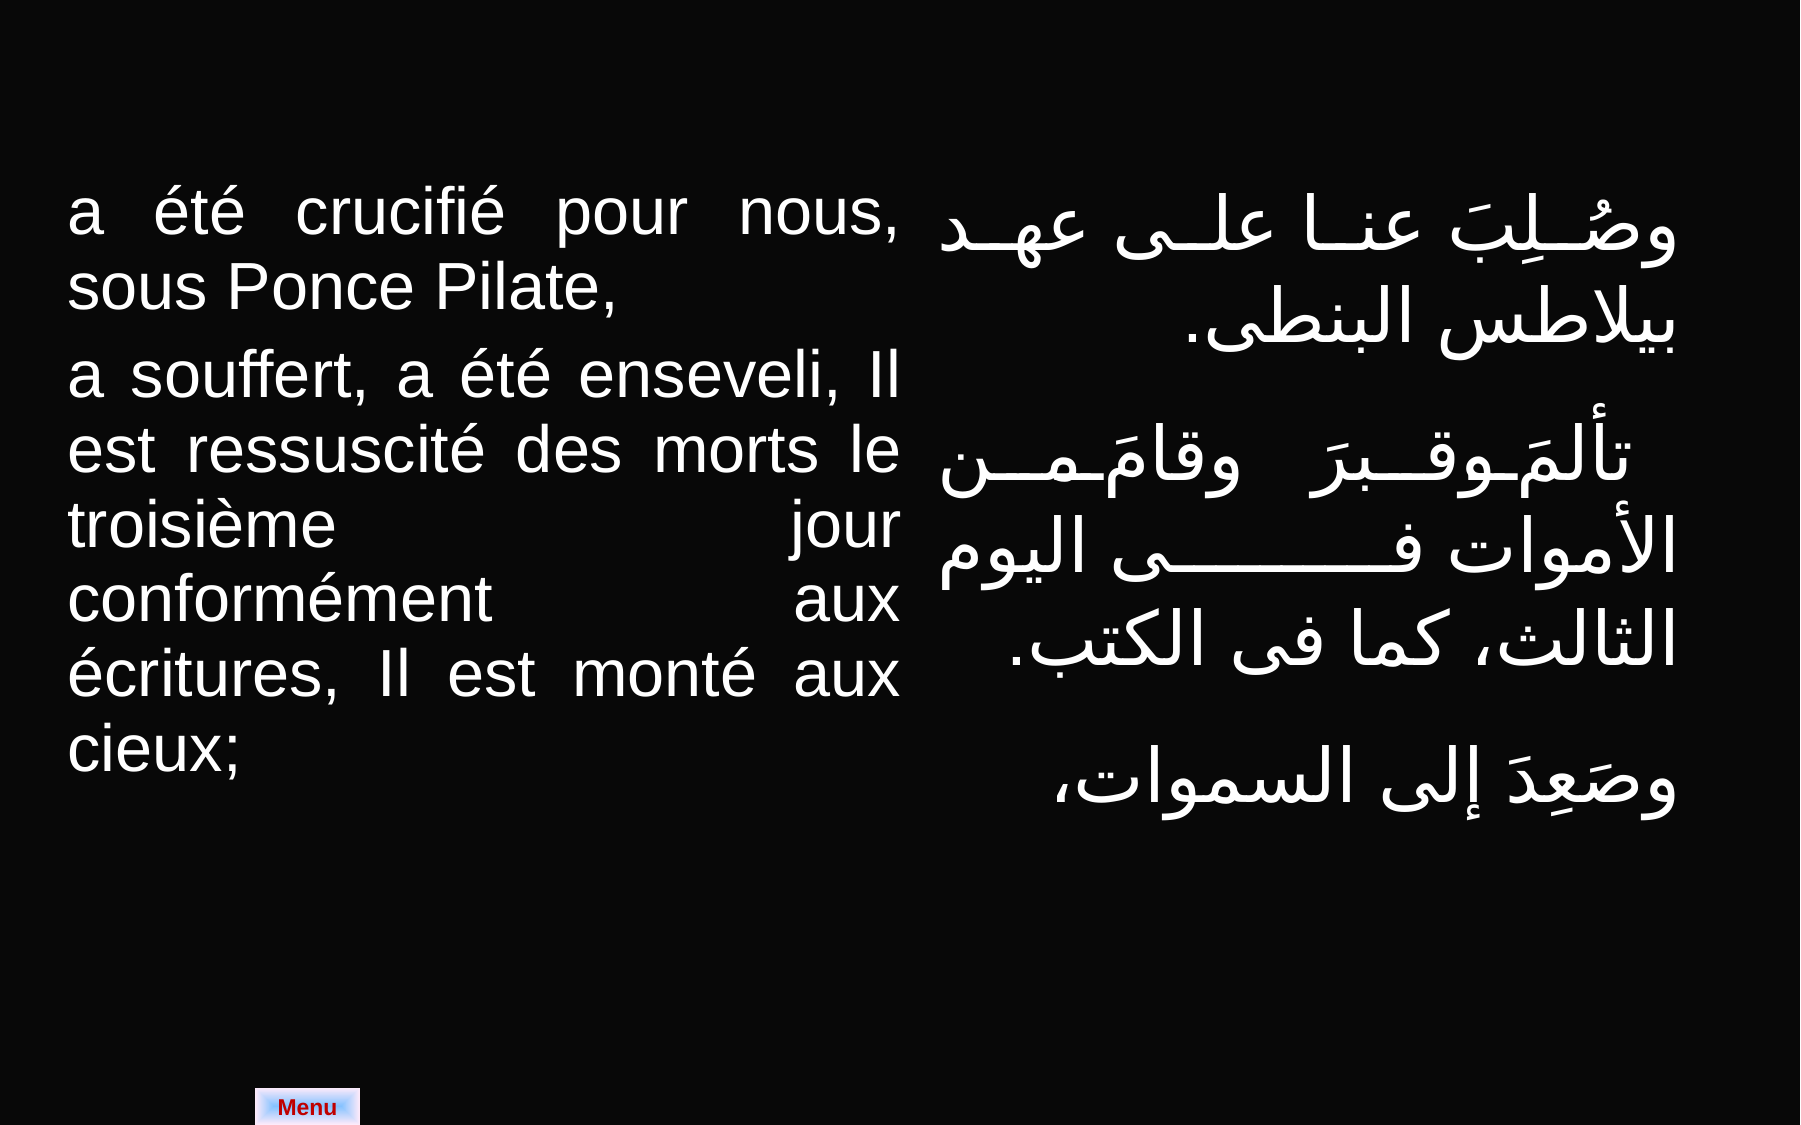

| a été crucifié pour nous, sous Ponce Pilate, a souffert, a été enseveli, Il est ressuscité des morts le troisième jour conformément aux écritures, Il est monté aux cieux; | وصُلِبَ عنا على عهد بيلاطس البنطى. تألمَ وقبرَ وقامَ من الأموات فى اليوم الثالث، كما فى الكتب. وصَعِدَ إلى السموات، |
| --- | --- |

Menu